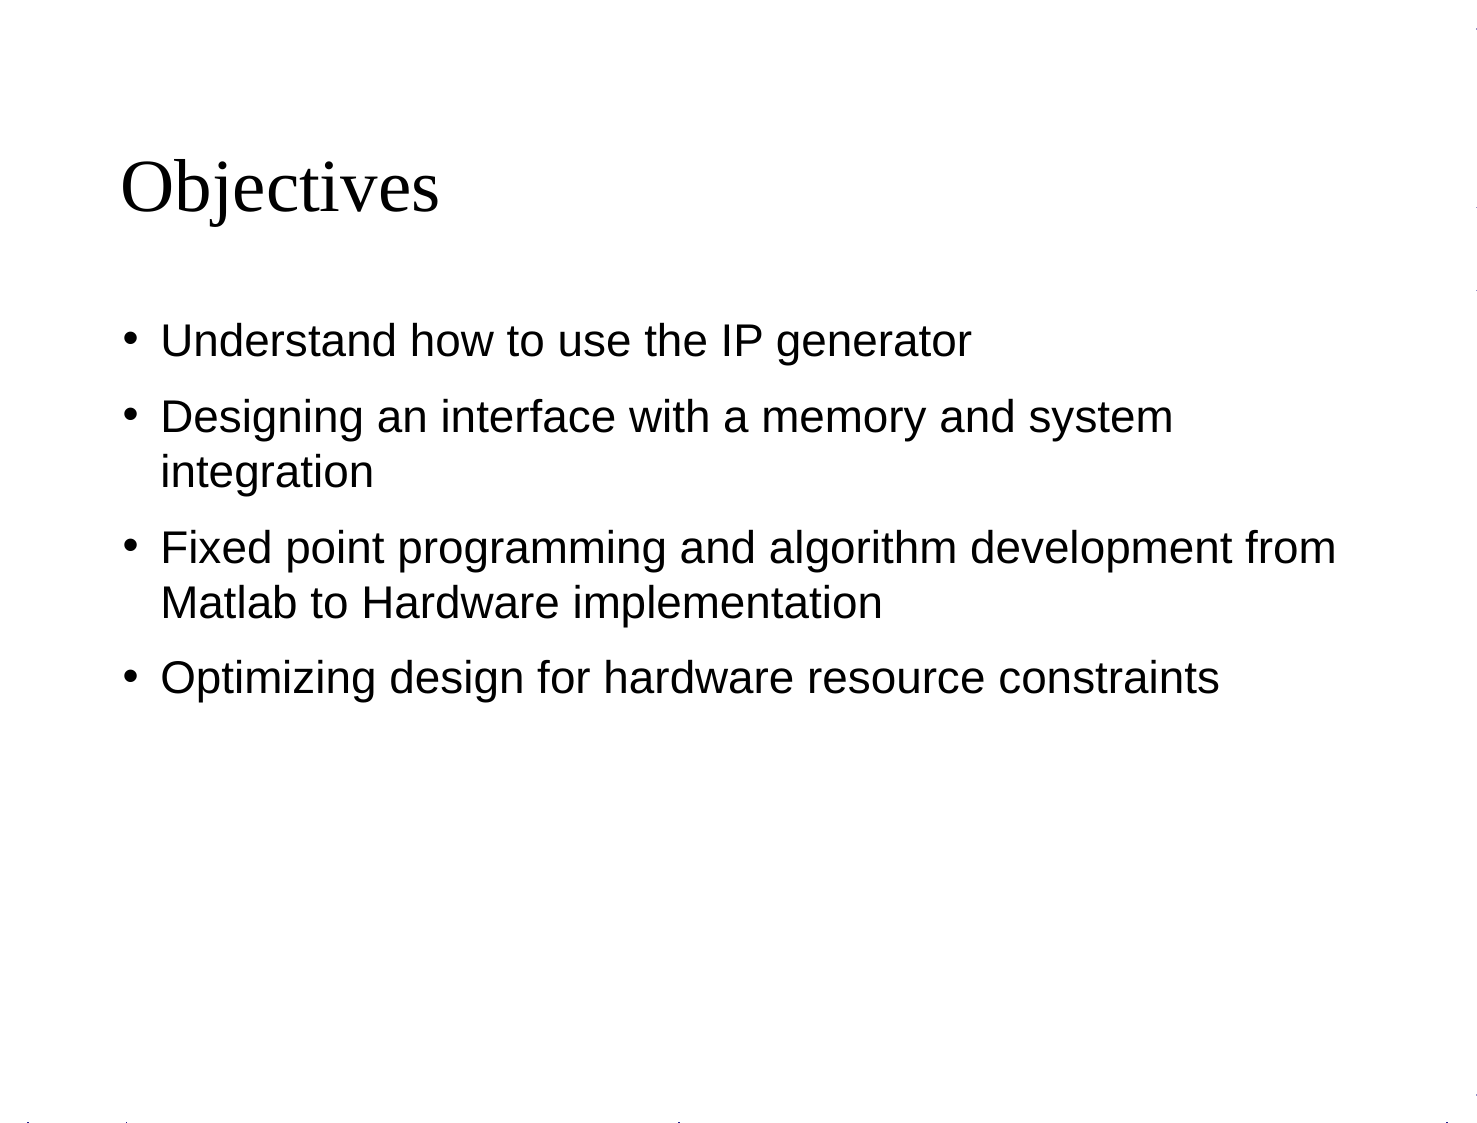

# Objectives
Understand how to use the IP generator
Designing an interface with a memory and system integration
Fixed point programming and algorithm development from Matlab to Hardware implementation
Optimizing design for hardware resource constraints